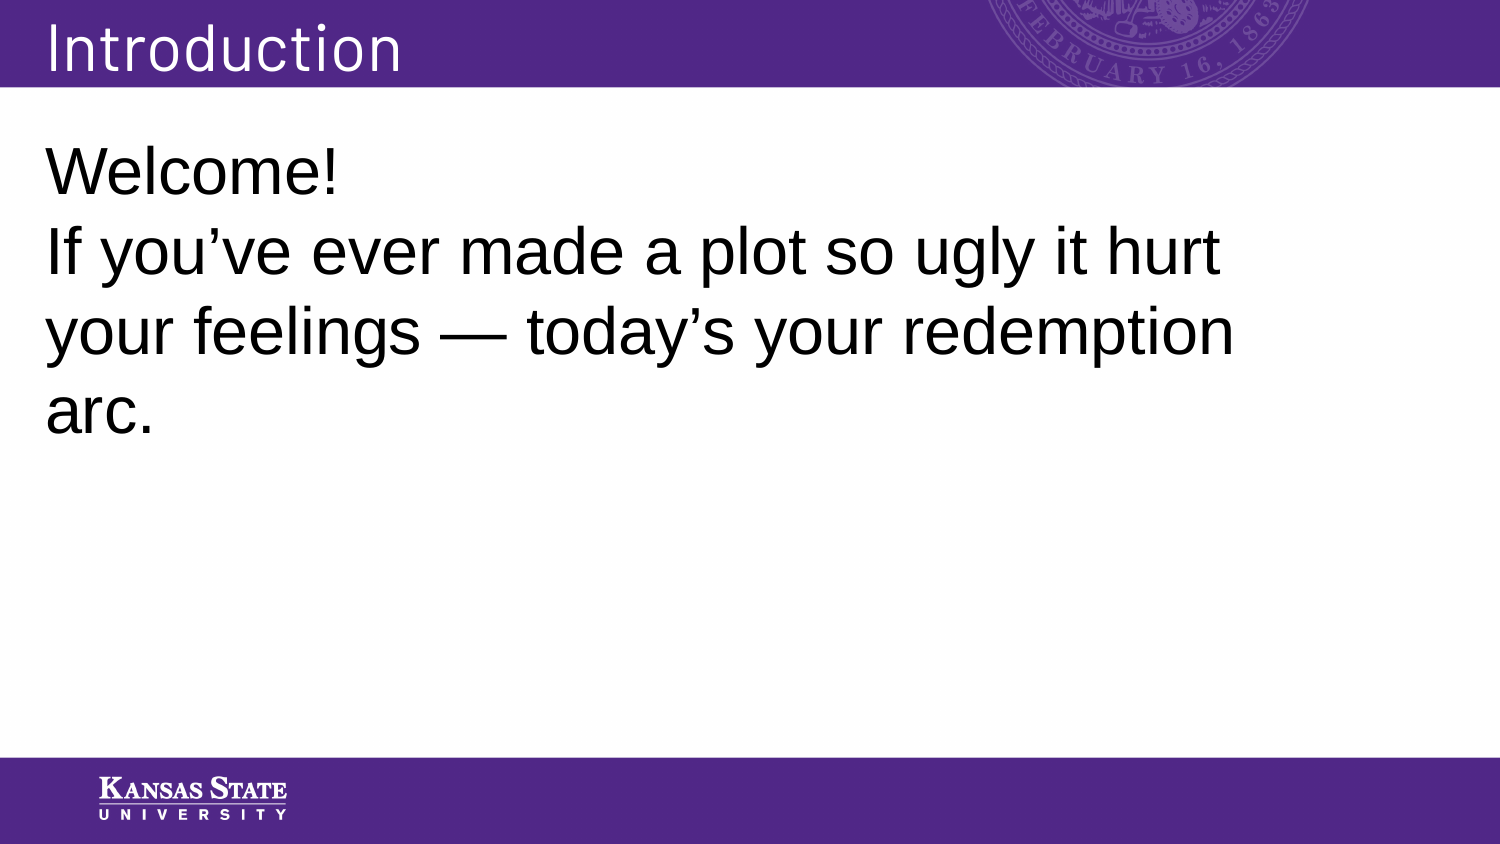

# Introduction
Welcome!
If you’ve ever made a plot so ugly it hurt your feelings — today’s your redemption arc.